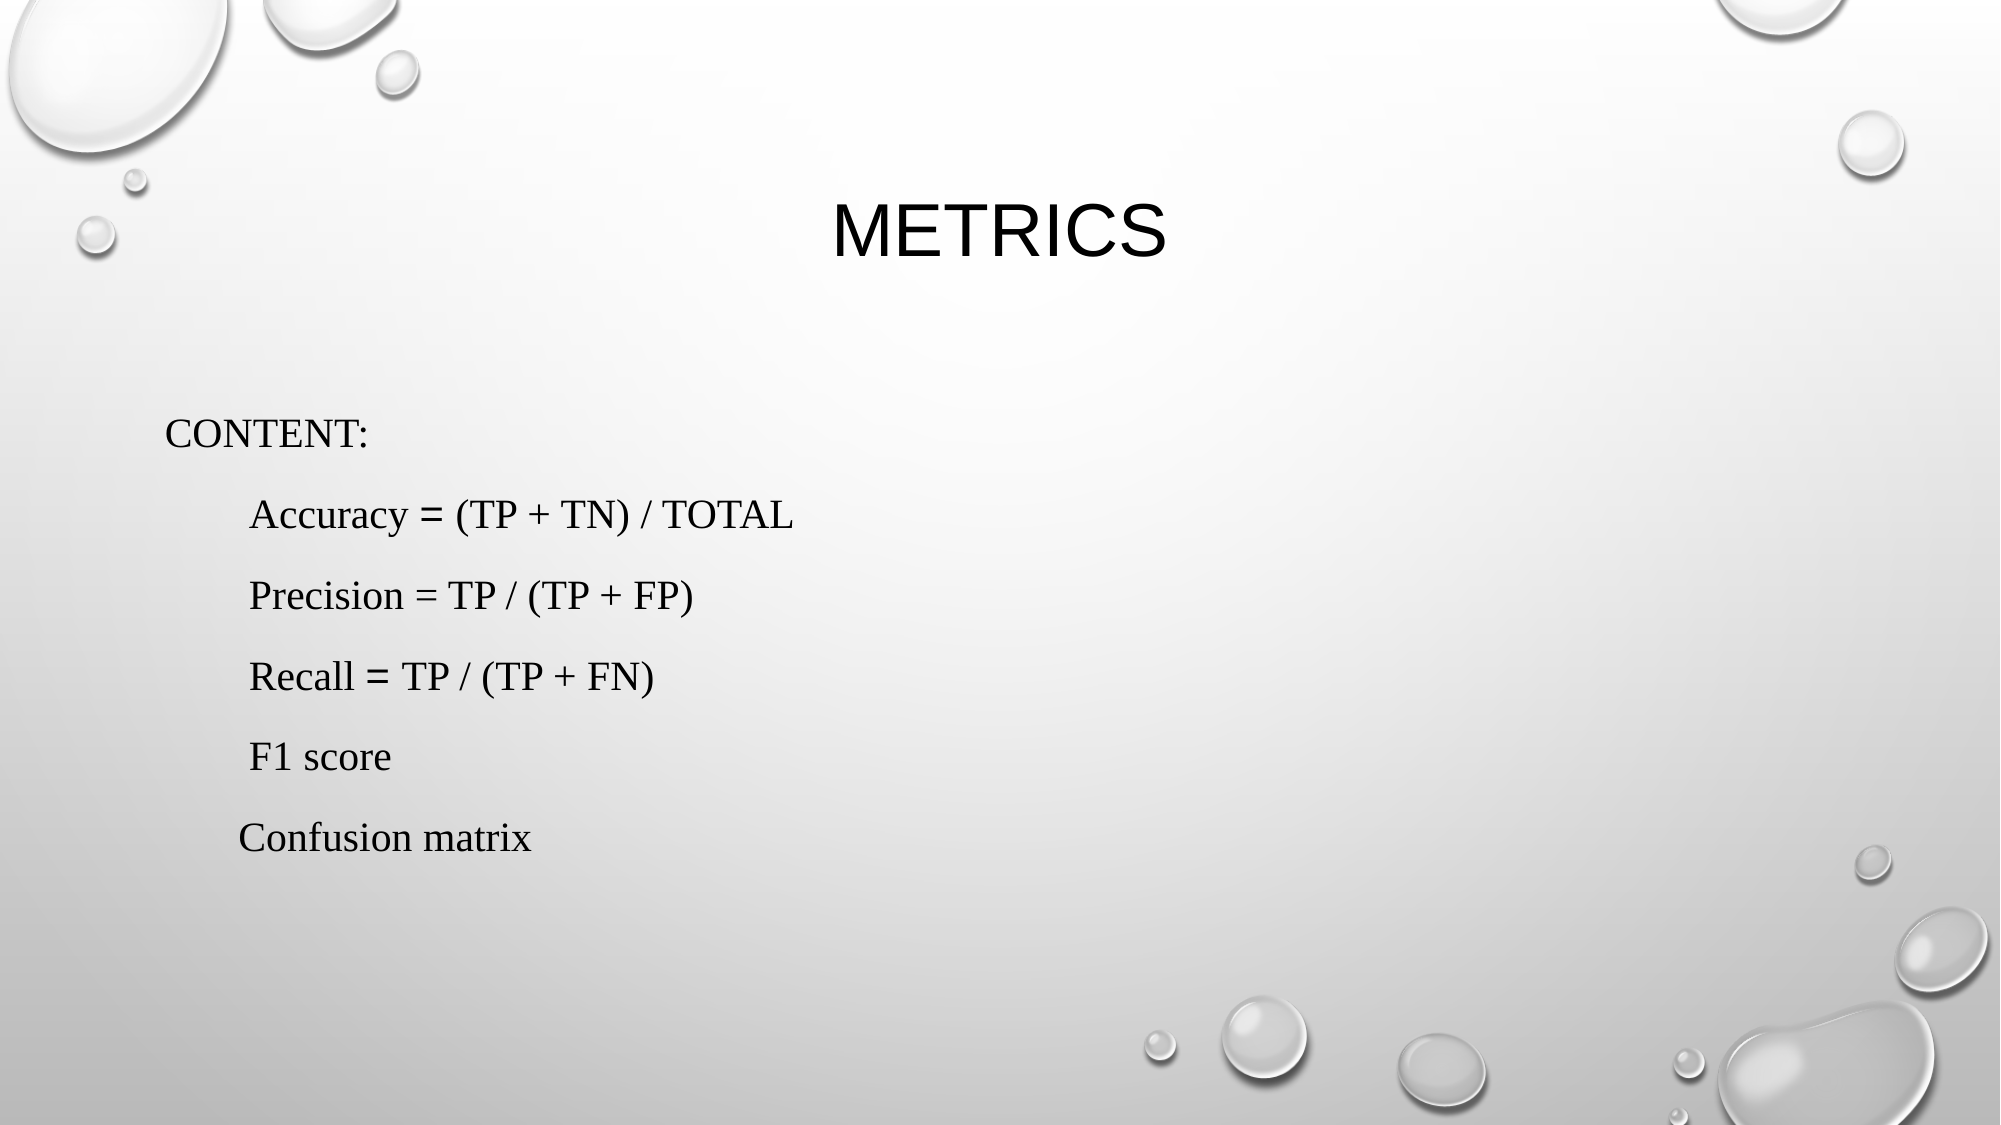

# METRICS
Content:
        Accuracy = (TP + TN) / Total
        Precision = TP / (TP + FP)
        Recall = TP / (TP + FN)
        F1 score
       Confusion matrix